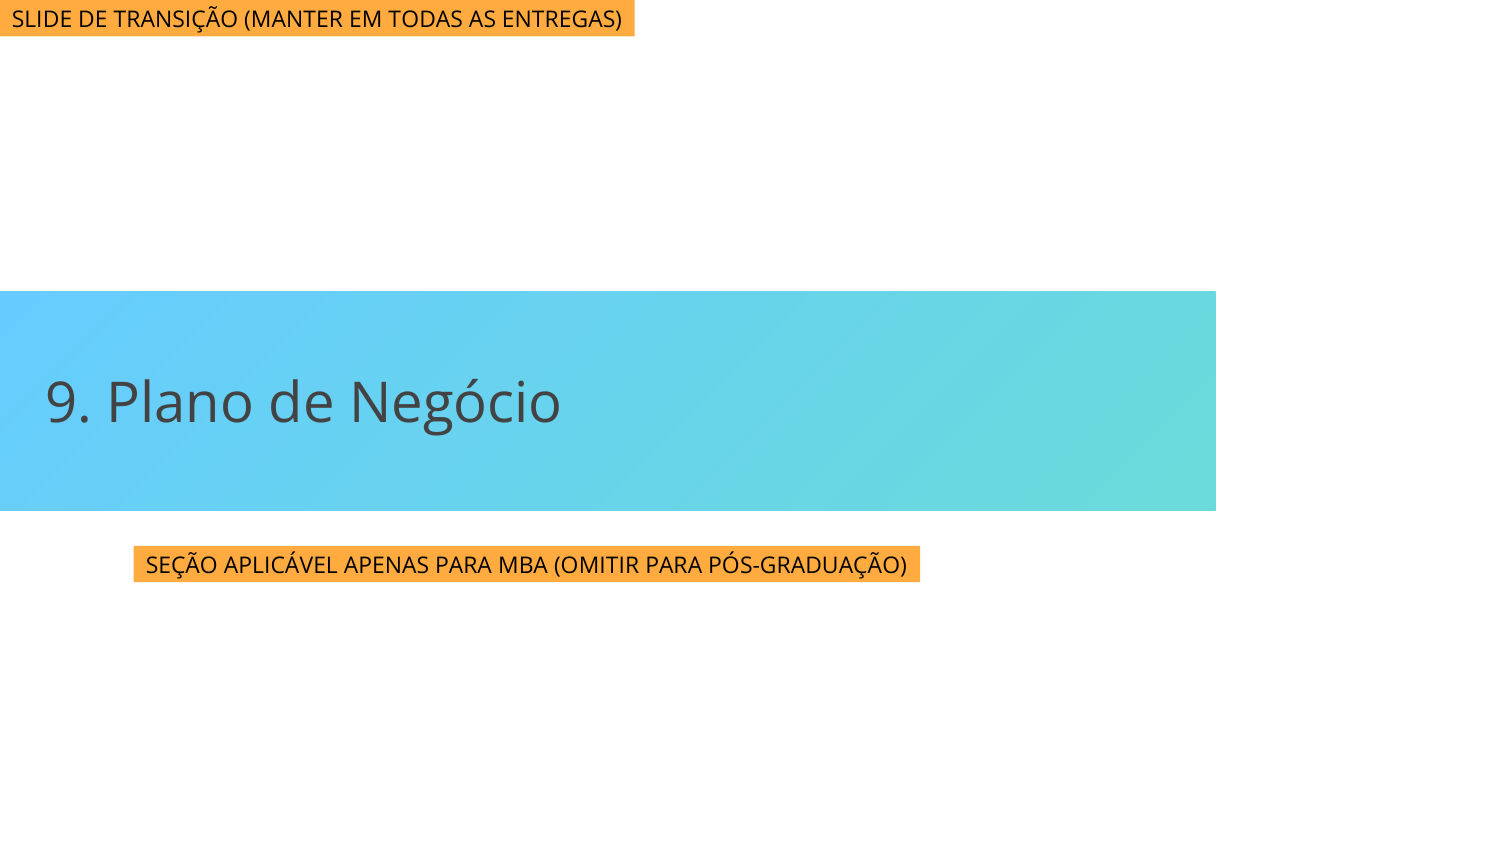

SLIDE DE TRANSIÇÃO (MANTER EM TODAS AS ENTREGAS)

9. Plano de Negócio
SEÇÃO APLICÁVEL APENAS PARA MBA (OMITIR PARA PÓS-GRADUAÇÃO)